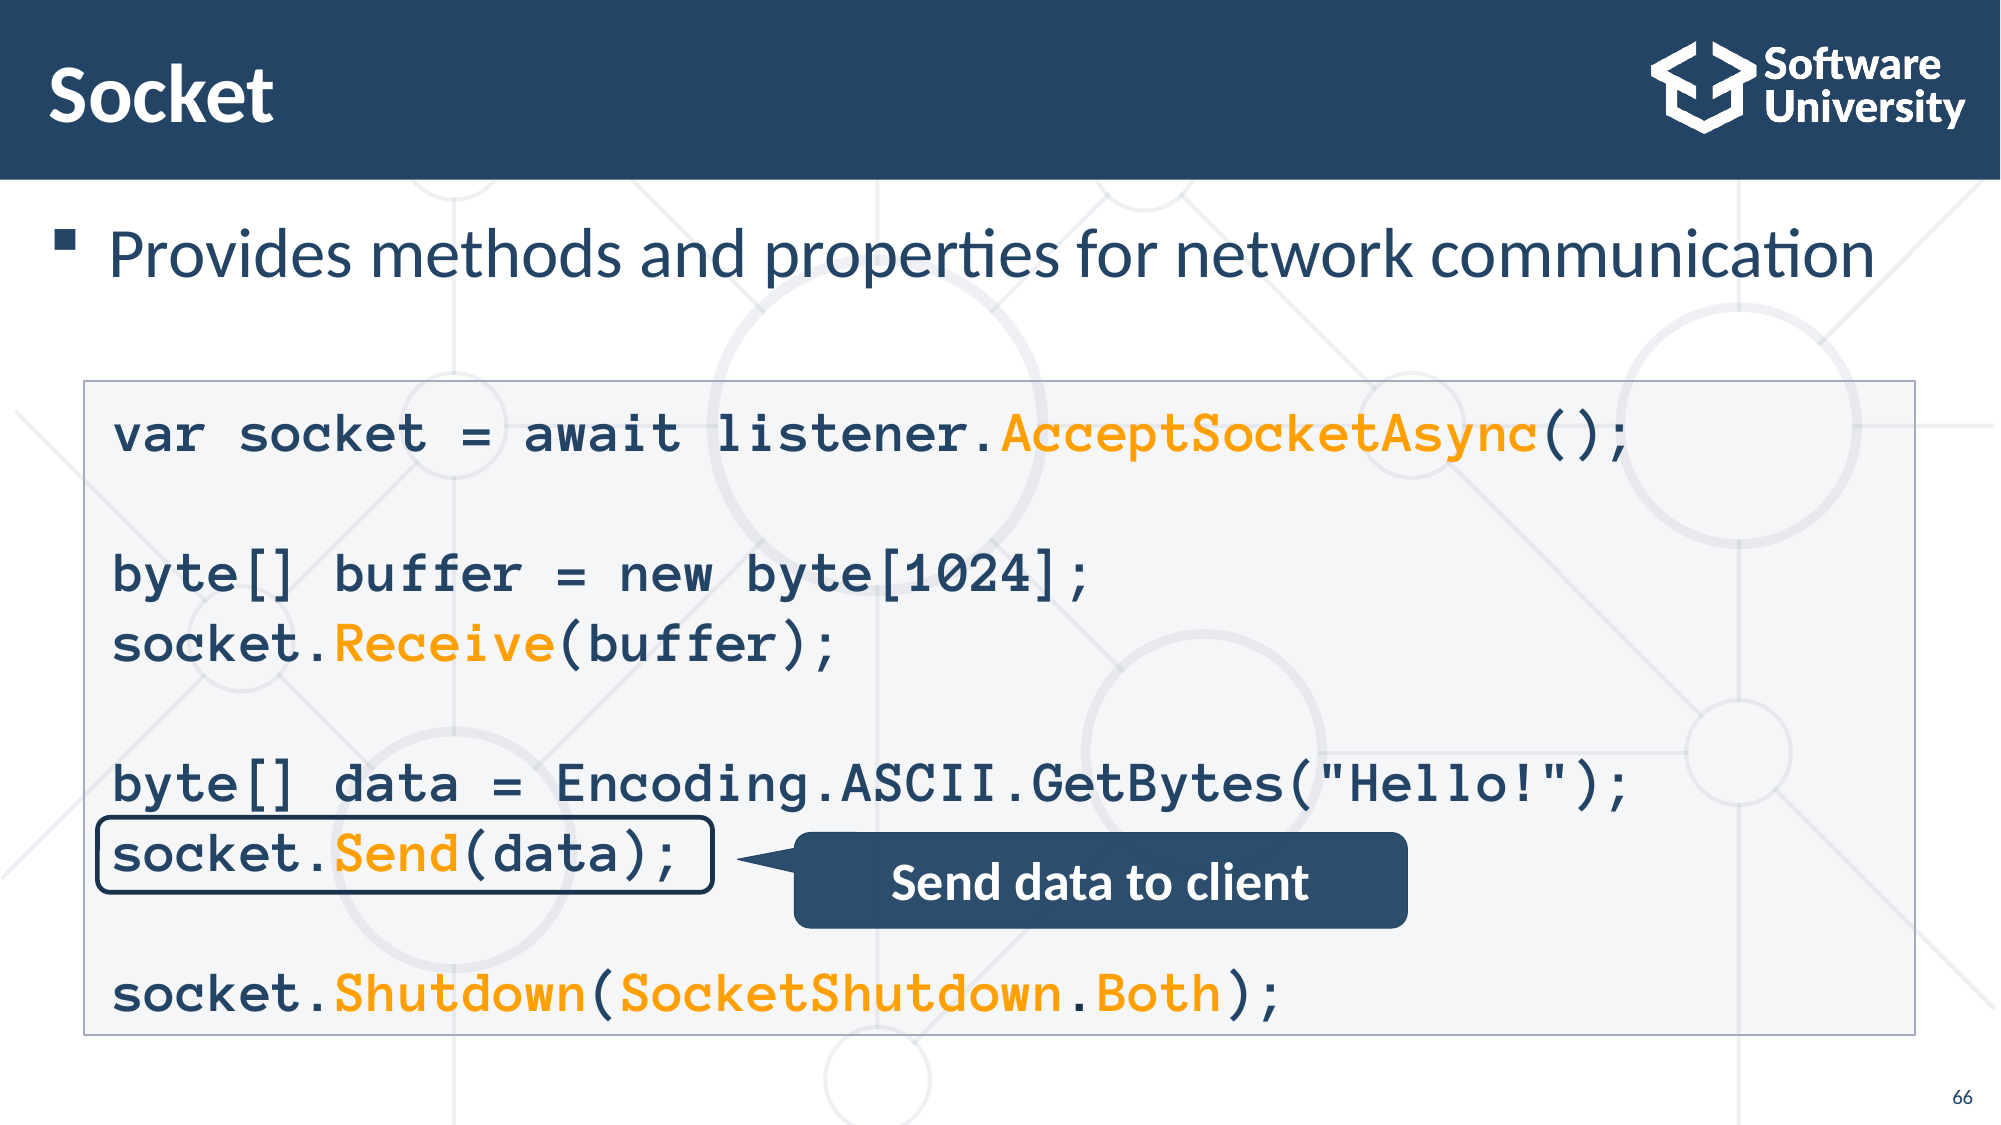

# Socket
Provides methods and properties for network communication
var socket = await listener.AcceptSocketAsync();

byte[] buffer = new byte[1024];
socket.Receive(buffer);

byte[] data = Encoding.ASCII.GetBytes("Hello!");
socket.Send(data);

socket.Shutdown(SocketShutdown.Both);

Send data to client
66